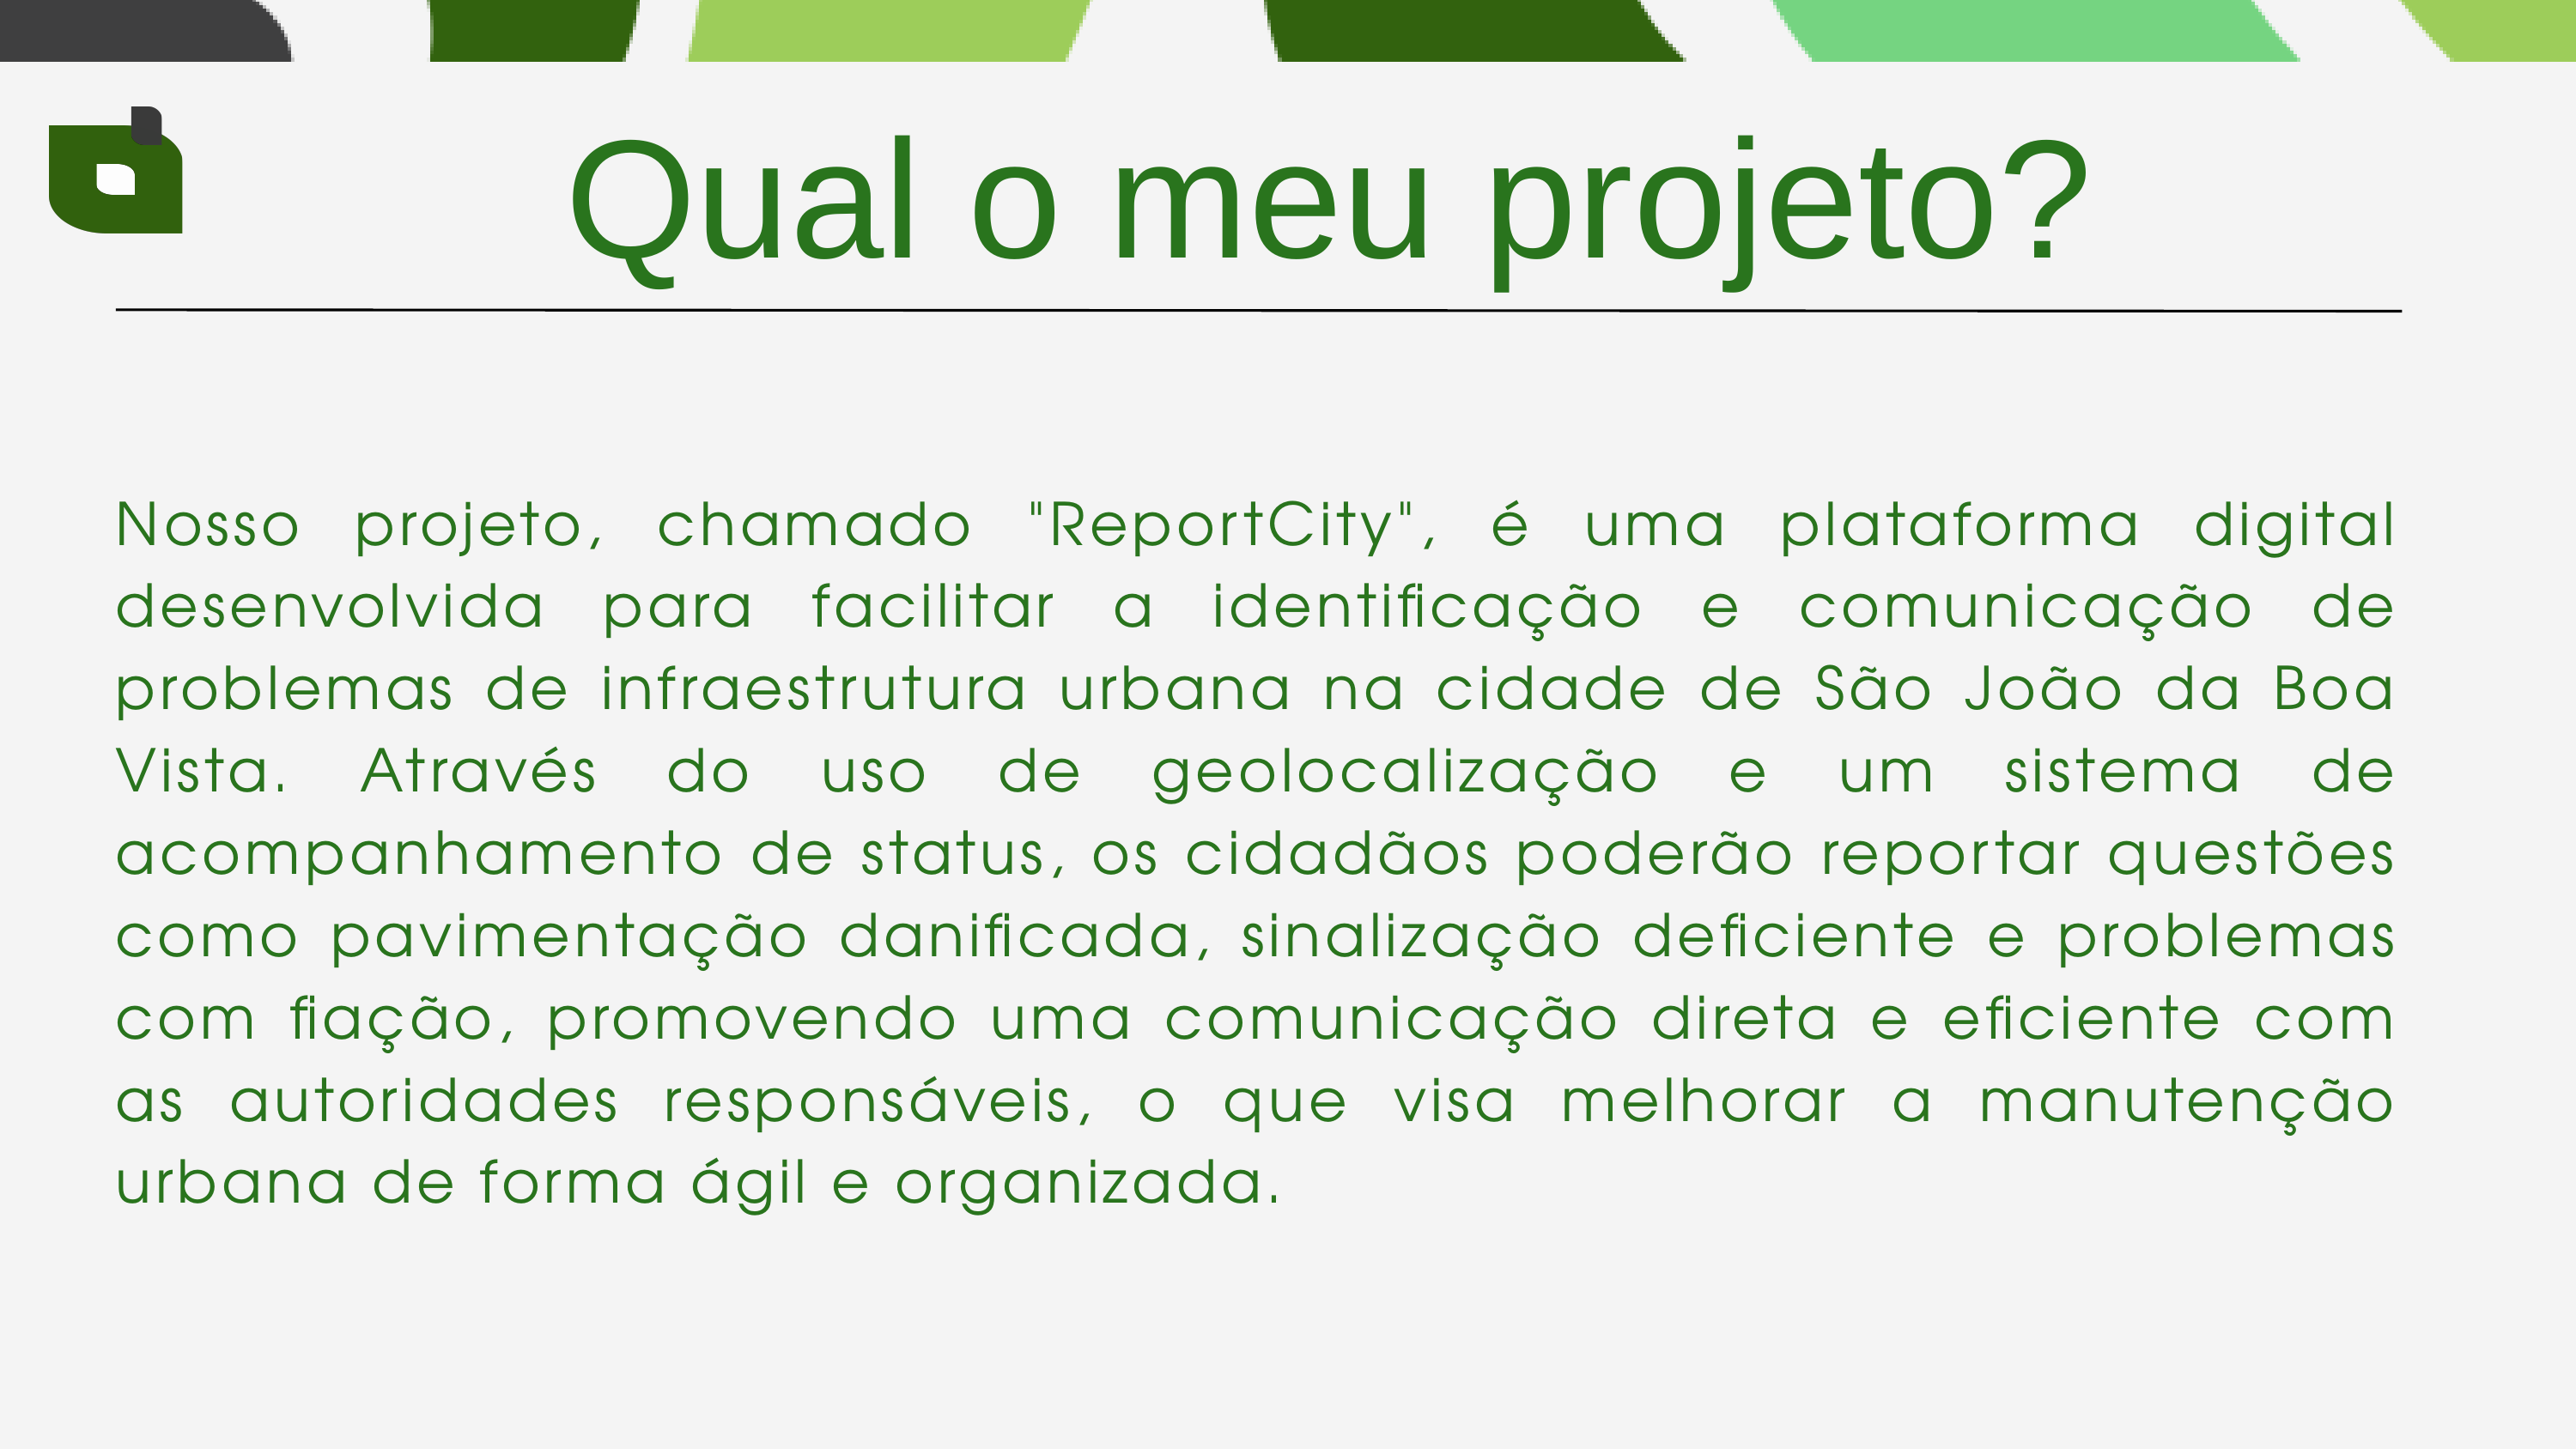

Qual o meu projeto?

Nosso projeto, chamado "ReportCity", é uma plataforma digital desenvolvida para facilitar a identificação e comunicação de problemas de infraestrutura urbana na cidade de São João da Boa Vista. Através do uso de geolocalização e um sistema de acompanhamento de status, os cidadãos poderão reportar questões como pavimentação danificada, sinalização deficiente e problemas com fiação, promovendo uma comunicação direta e eficiente com as autoridades responsáveis, o que visa melhorar a manutenção urbana de forma ágil e organizada.